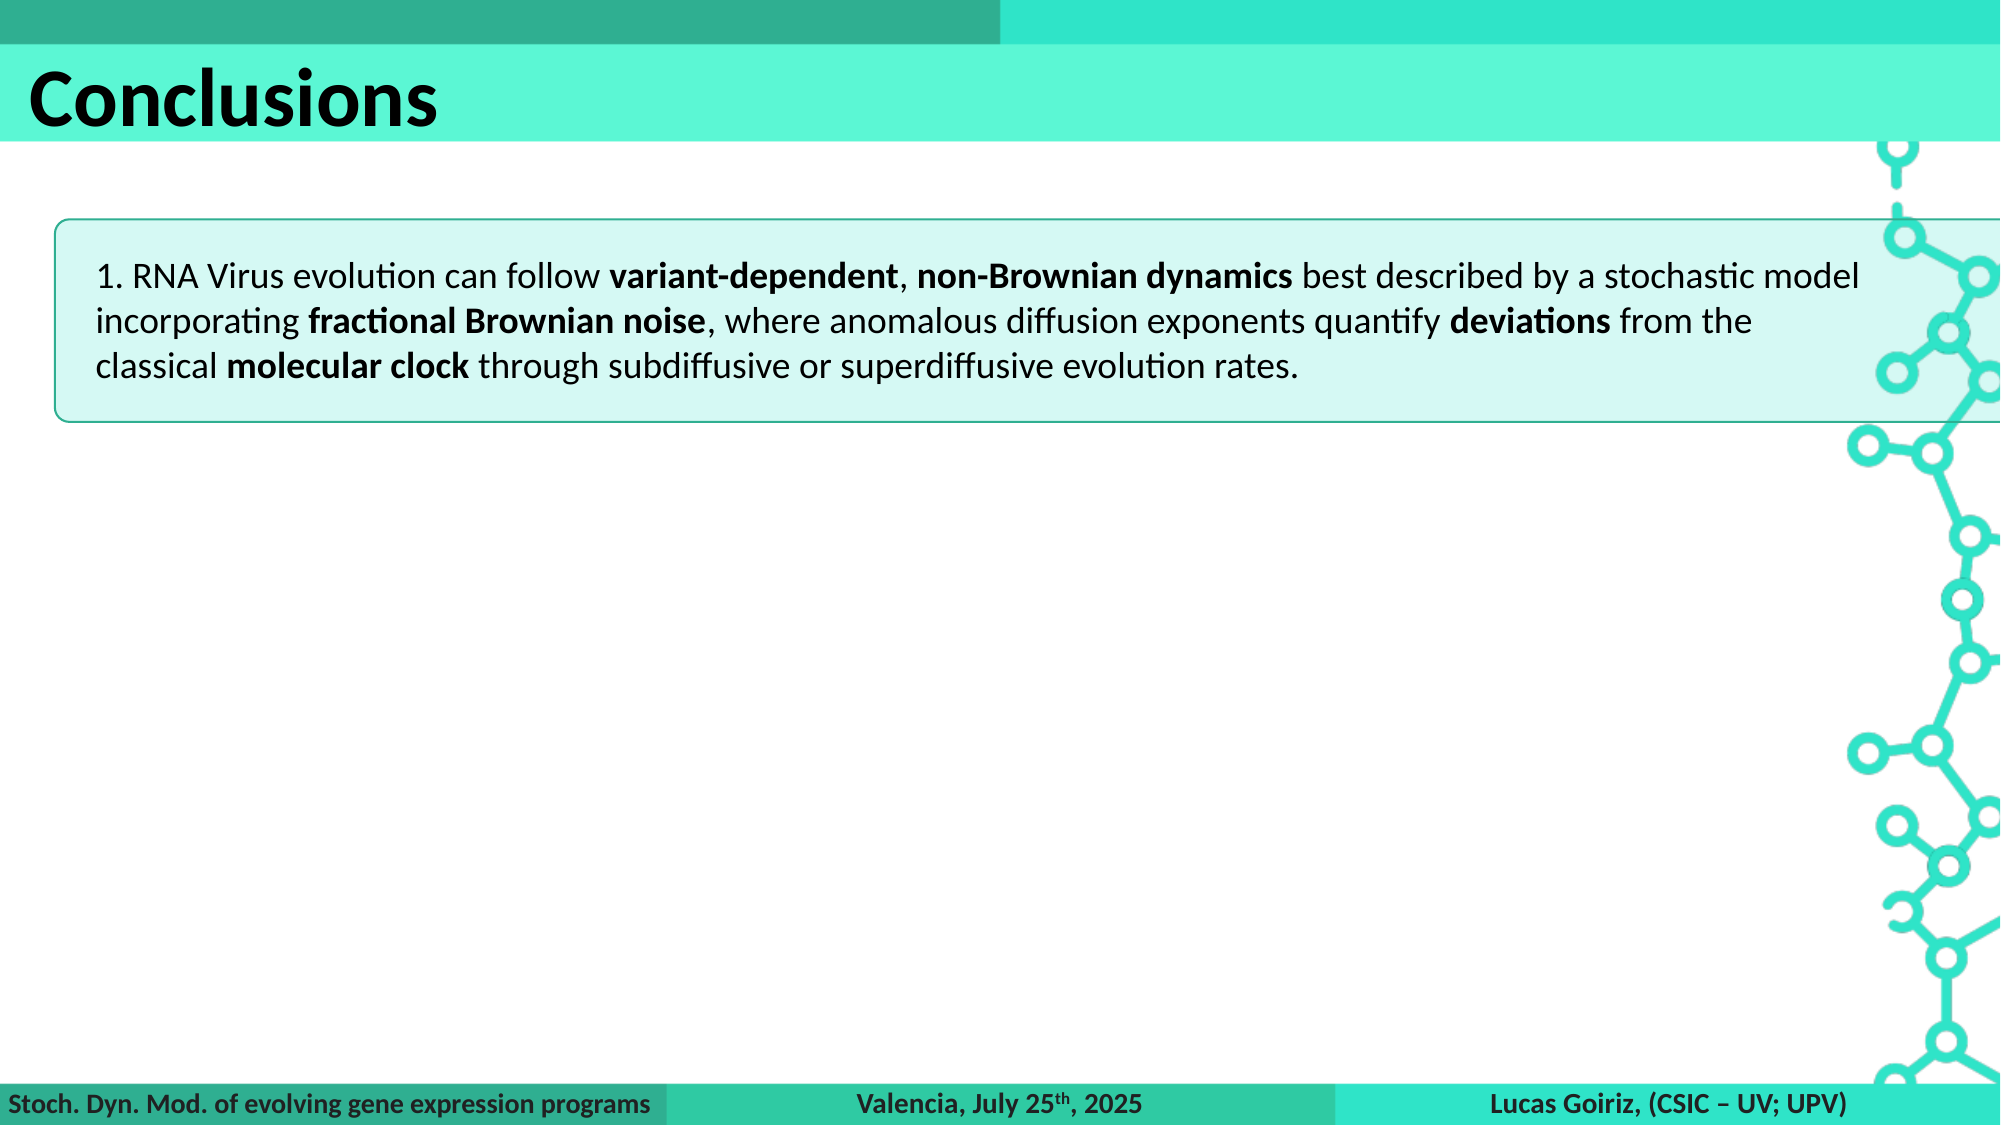

Conclusions

1. RNA Virus evolution can follow variant-dependent, non-Brownian dynamics best described by a stochastic model incorporating fractional Brownian noise, where anomalous diffusion exponents quantify deviations from the classical molecular clock through subdiffusive or superdiffusive evolution rates.

Valencia, July 25th, 2025
Lucas Goiriz, (CSIC – UV; UPV)
Stoch. Dyn. Mod. of evolving gene expression programs